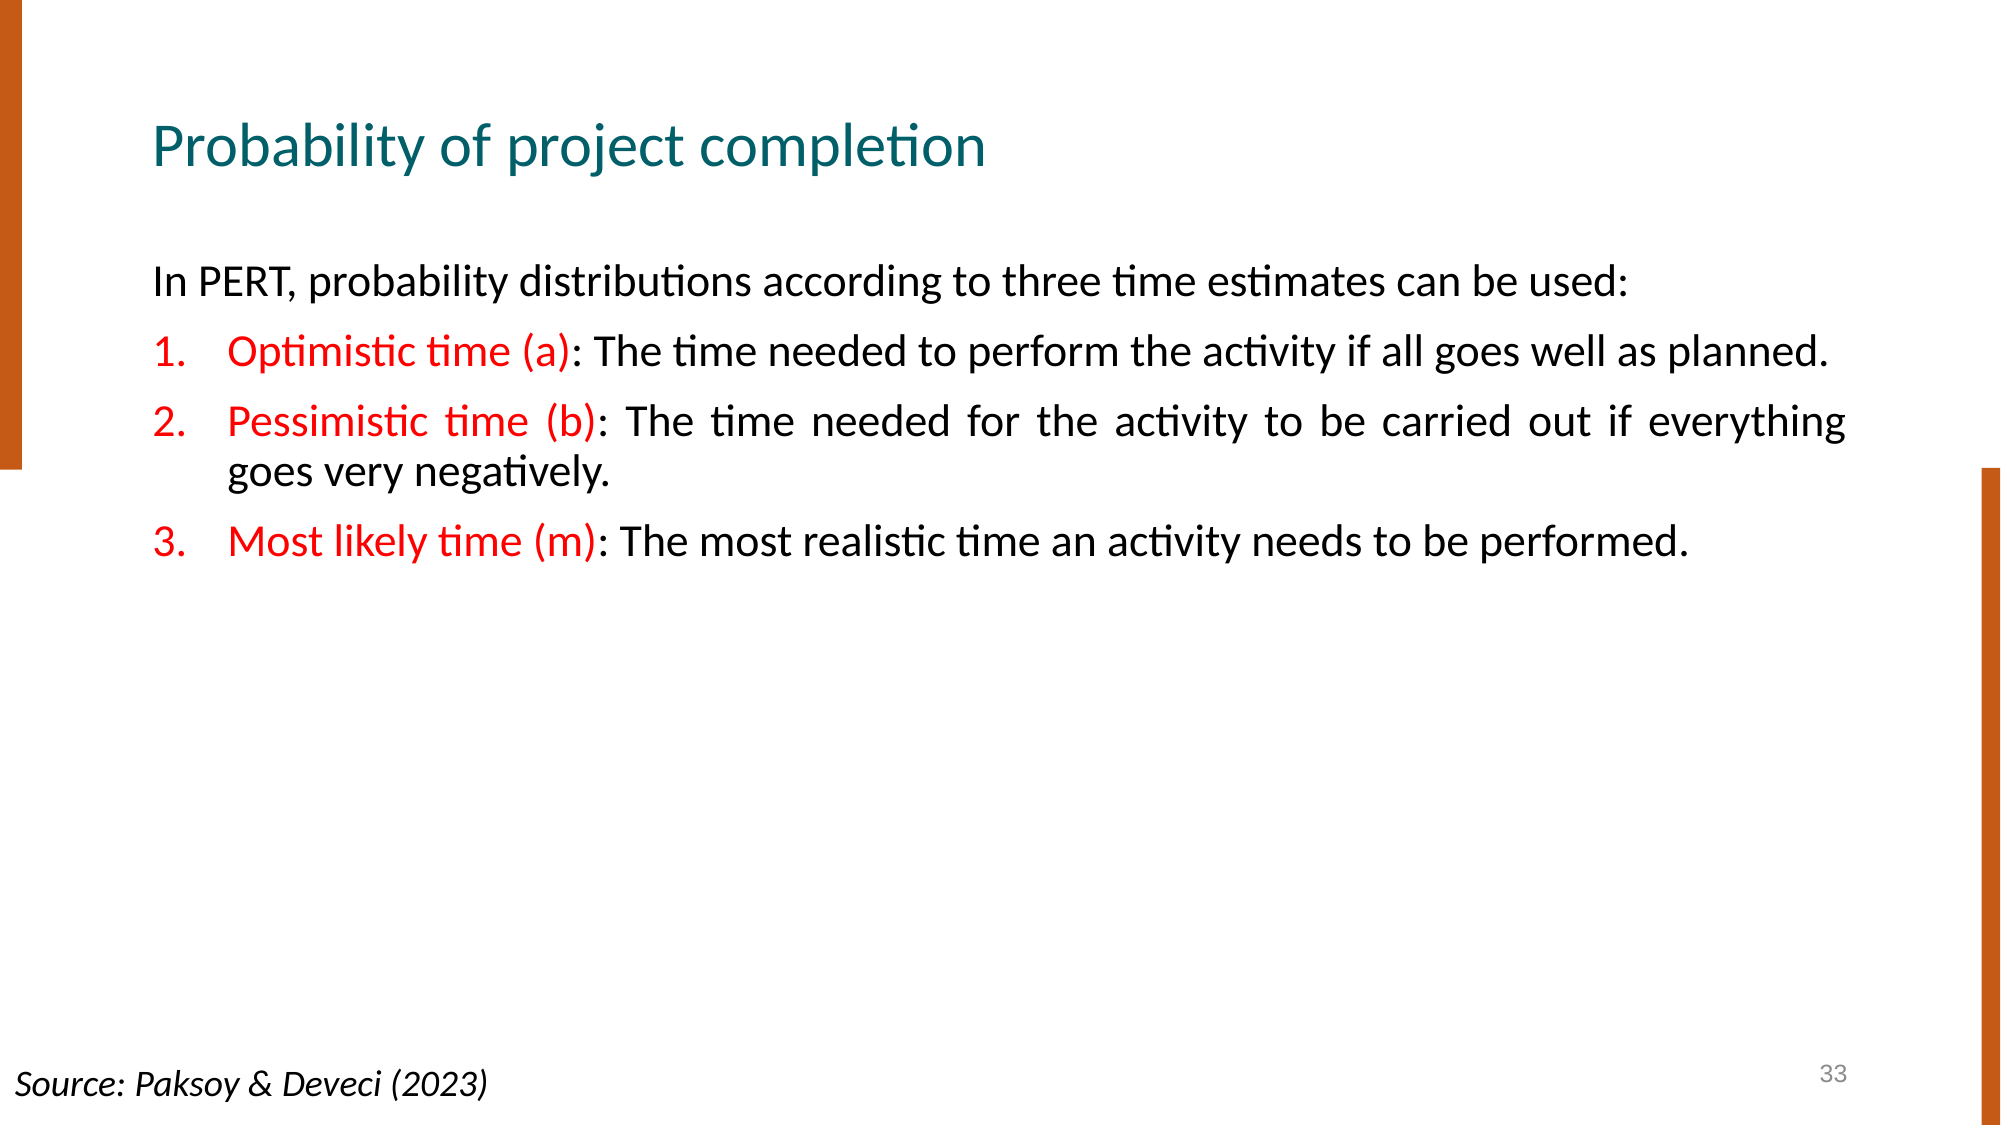

# Probability of project completion
In PERT, probability distributions according to three time estimates can be used:
Optimistic time (a): The time needed to perform the activity if all goes well as planned.
Pessimistic time (b): The time needed for the activity to be carried out if everything goes very negatively.
Most likely time (m): The most realistic time an activity needs to be performed.
33
Source: Paksoy & Deveci (2023)